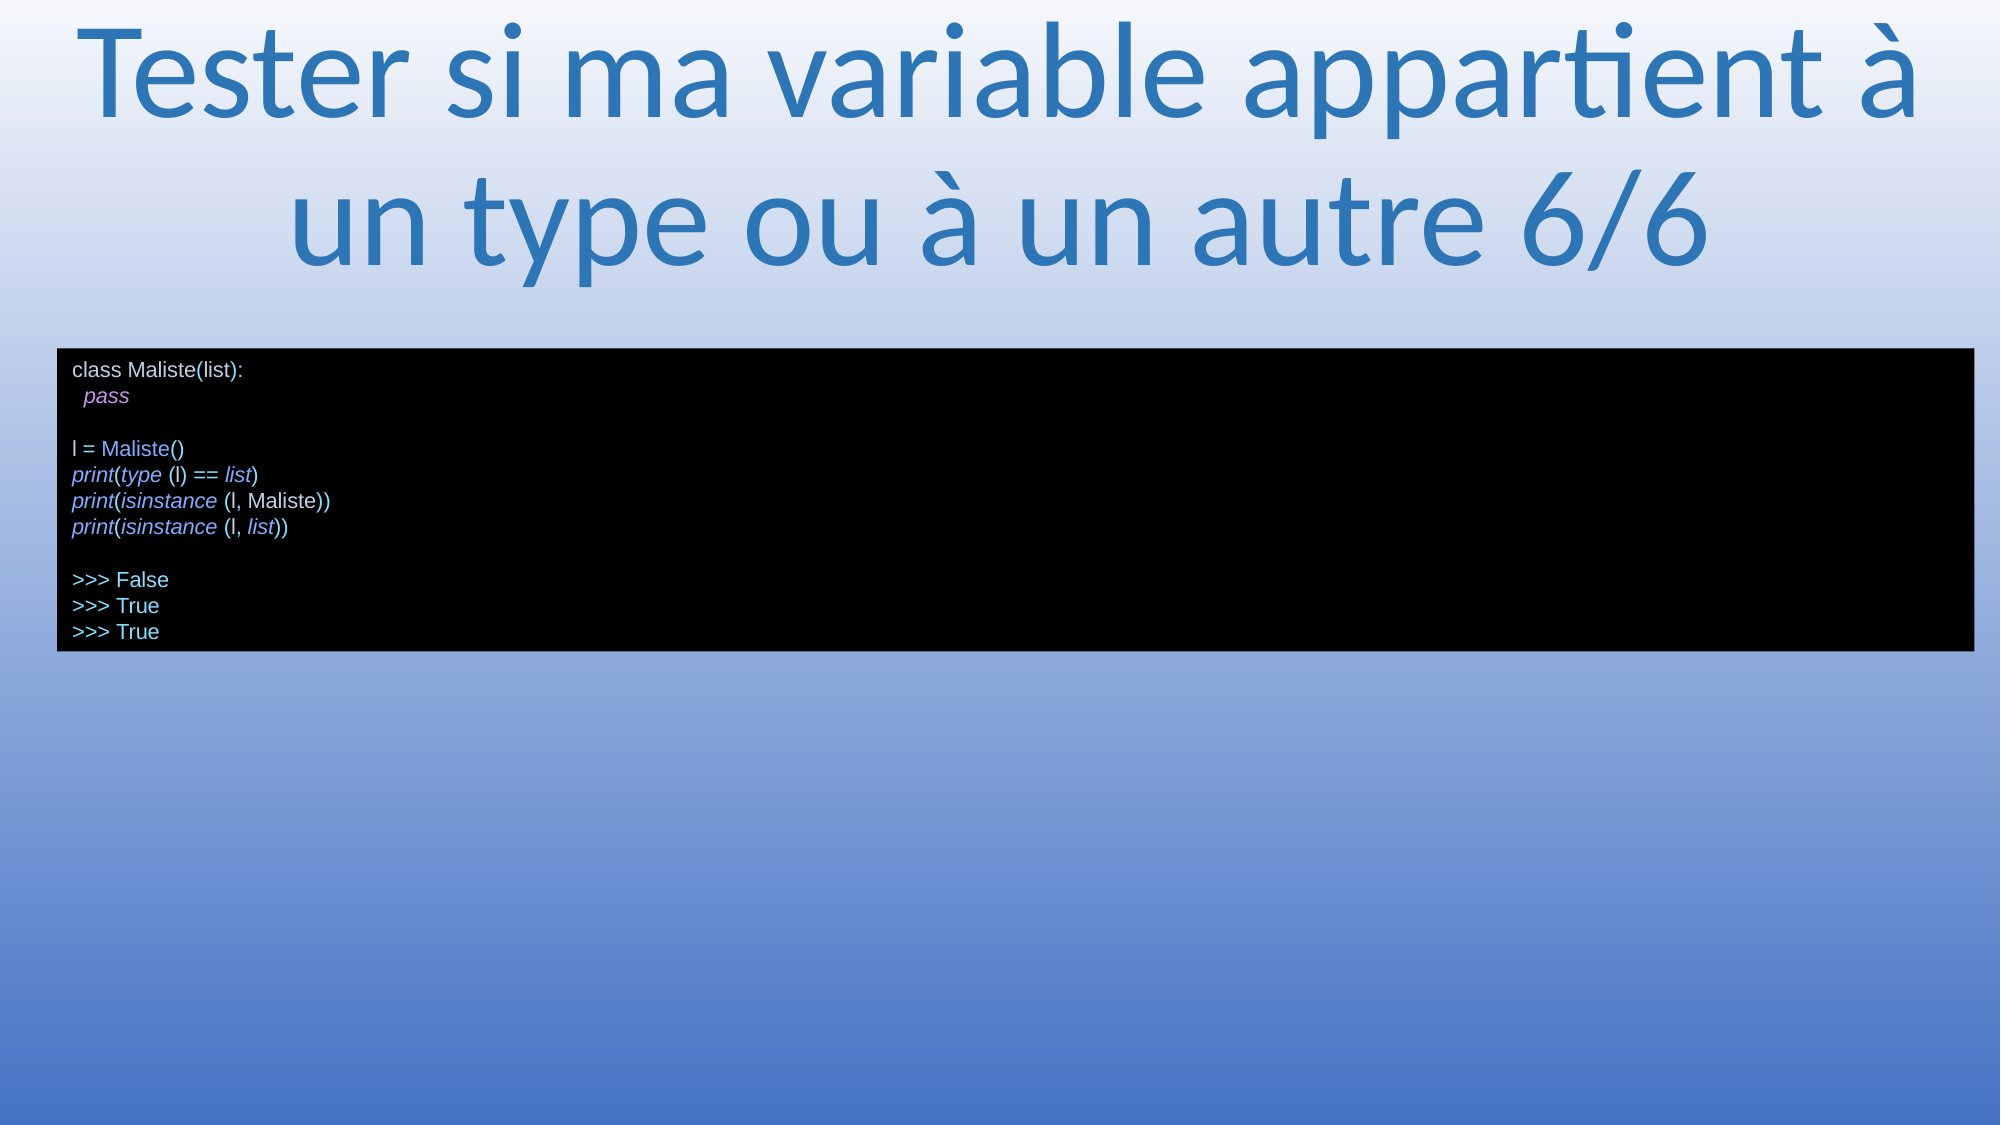

# Tester si ma variable appartient à un type ou à un autre 6/6
class Maliste(list):
  pass
l = Maliste()
print(type (l) == list)
print(isinstance (l, Maliste))
print(isinstance (l, list))
>>> False
>>> True
>>> True

23